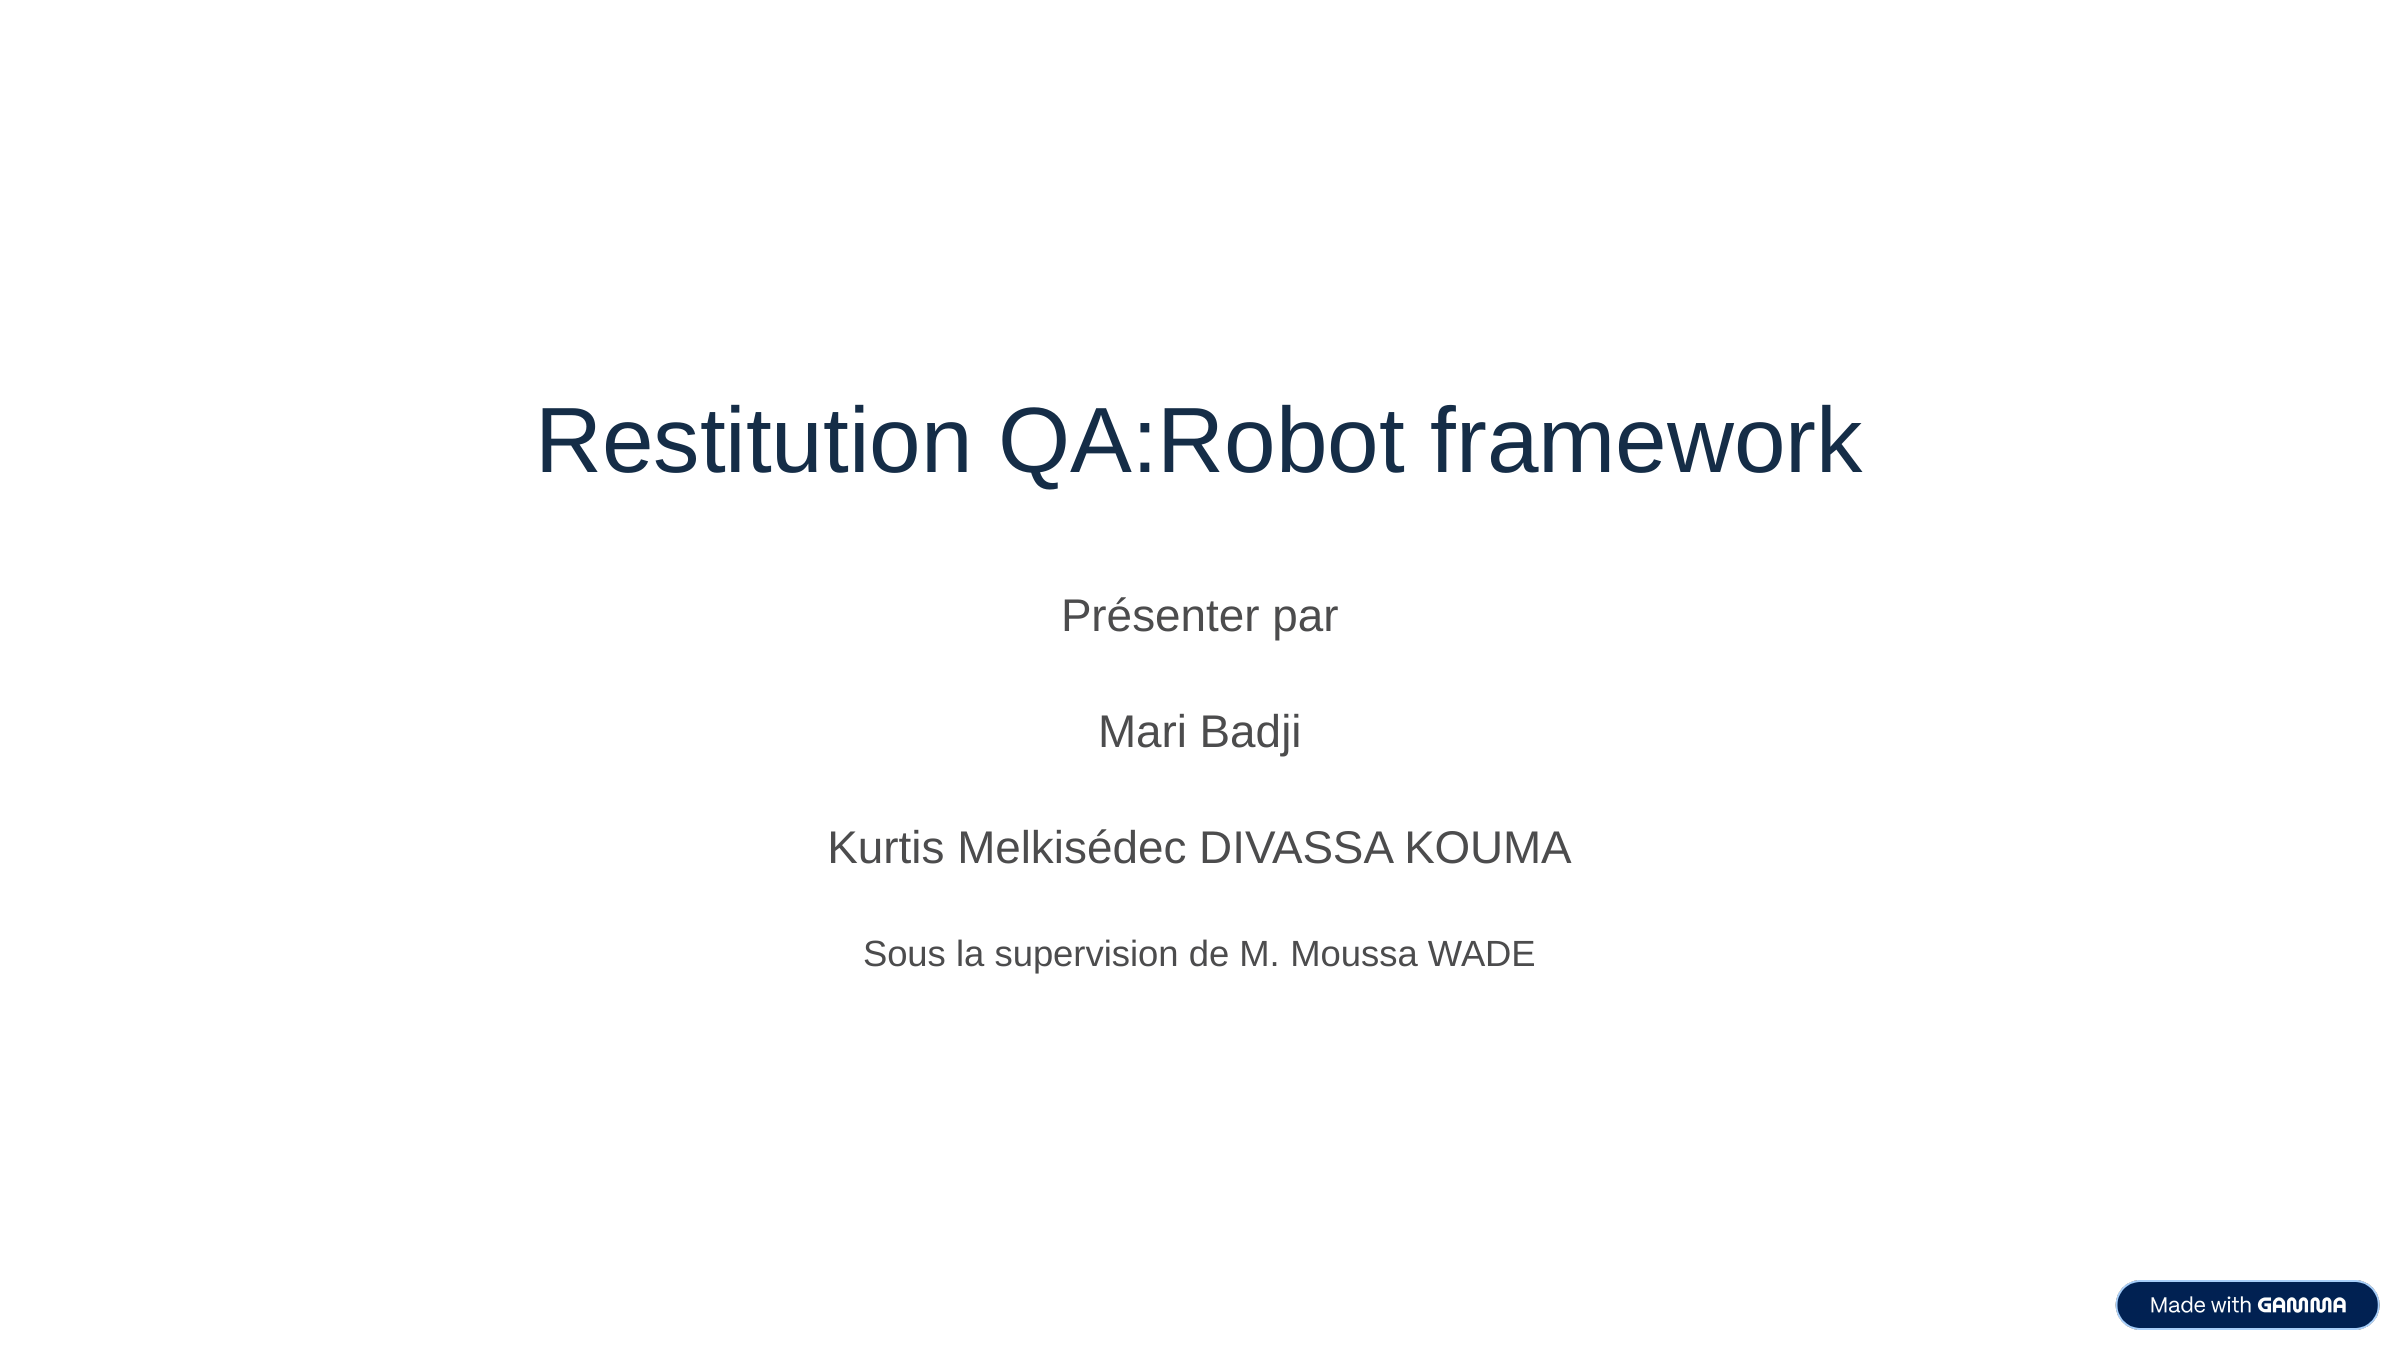

Restitution QA:Robot framework
Présenter par
Mari Badji
Kurtis Melkisédec DIVASSA KOUMA
Sous la supervision de M. Moussa WADE